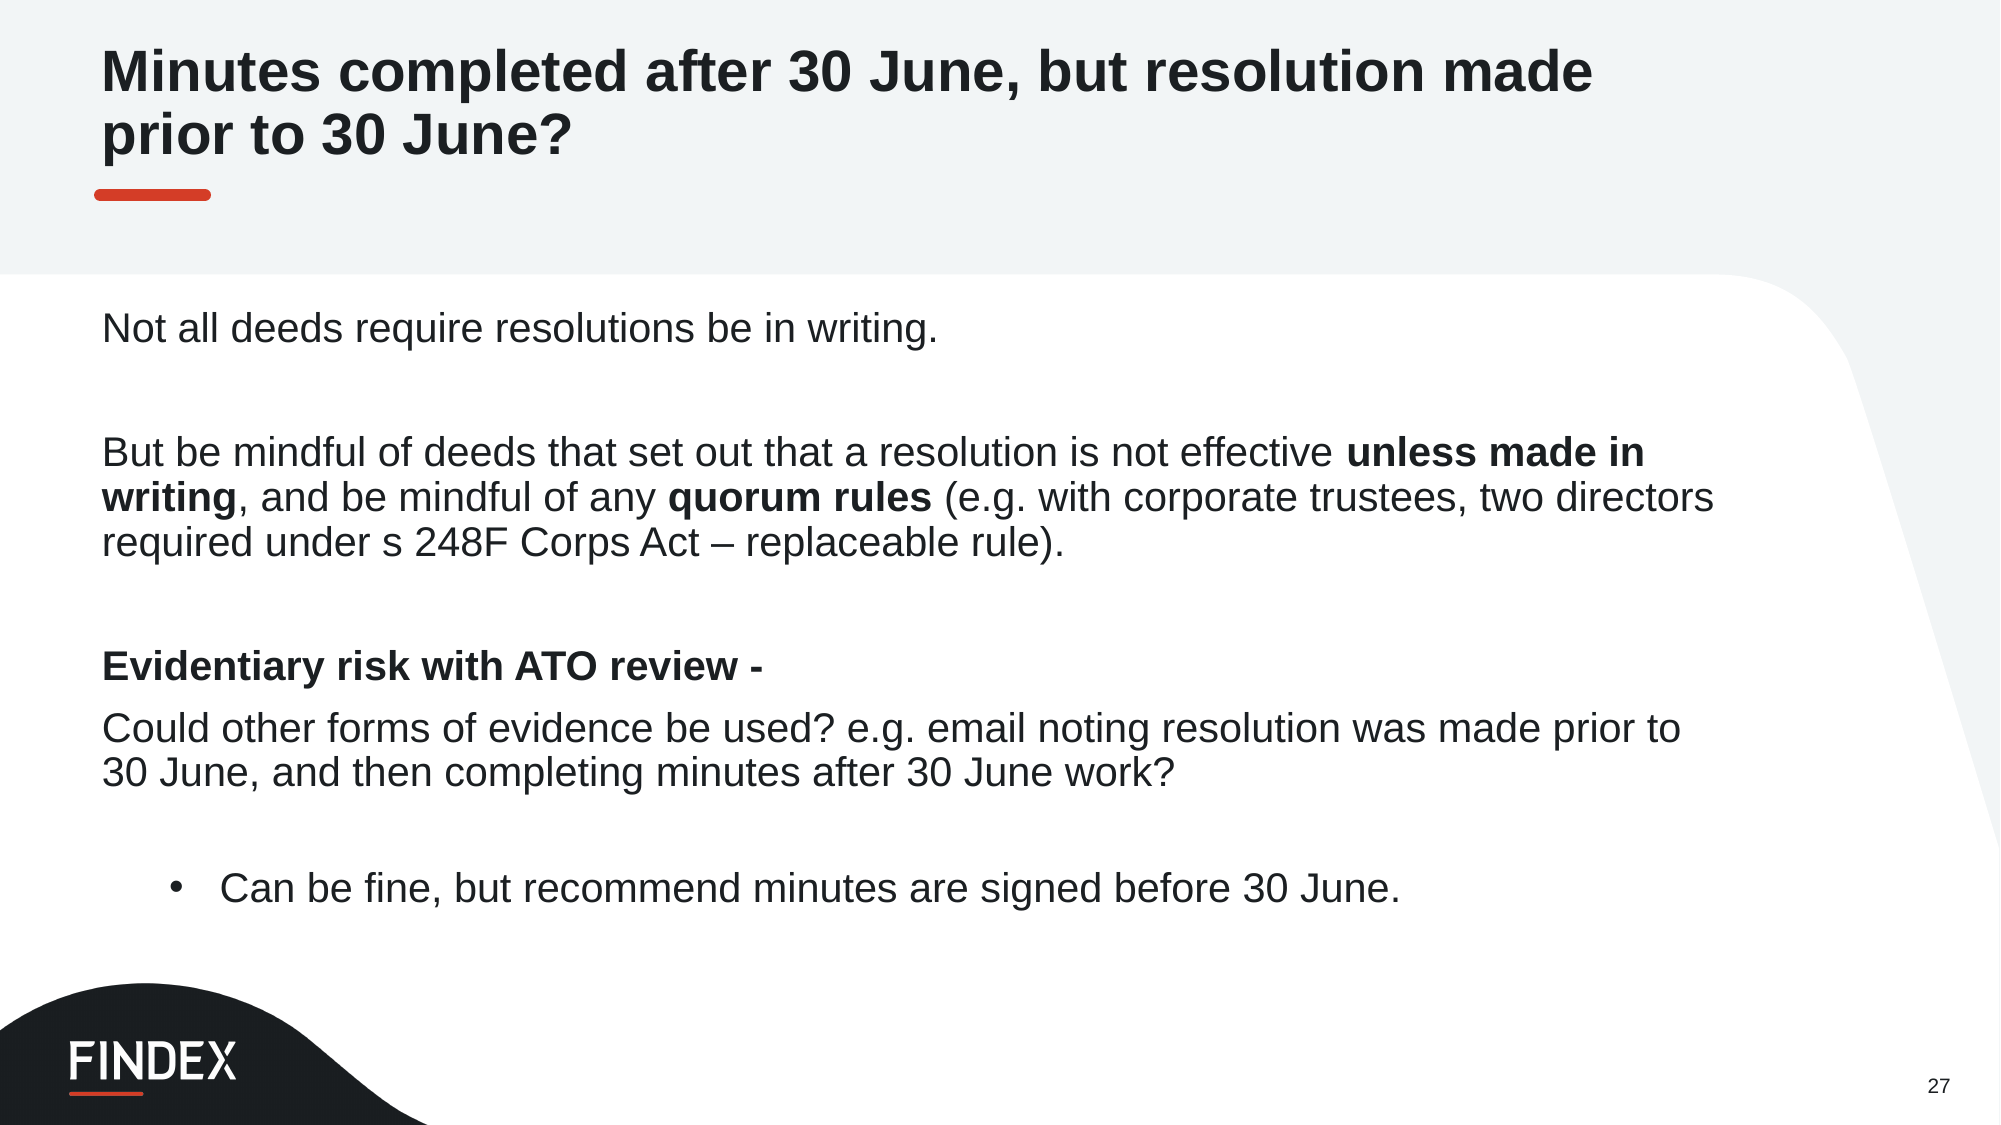

Minutes completed after 30 June, but resolution made prior to 30 June?
Not all deeds require resolutions be in writing.

But be mindful of deeds that set out that a resolution is not effective unless made in writing, and be mindful of any quorum rules (e.g. with corporate trustees, two directors required under s 248F Corps Act – replaceable rule).

Evidentiary risk with ATO review -
Could other forms of evidence be used? e.g. email noting resolution was made prior to 30 June, and then completing minutes after 30 June work?

Can be fine, but recommend minutes are signed before 30 June.